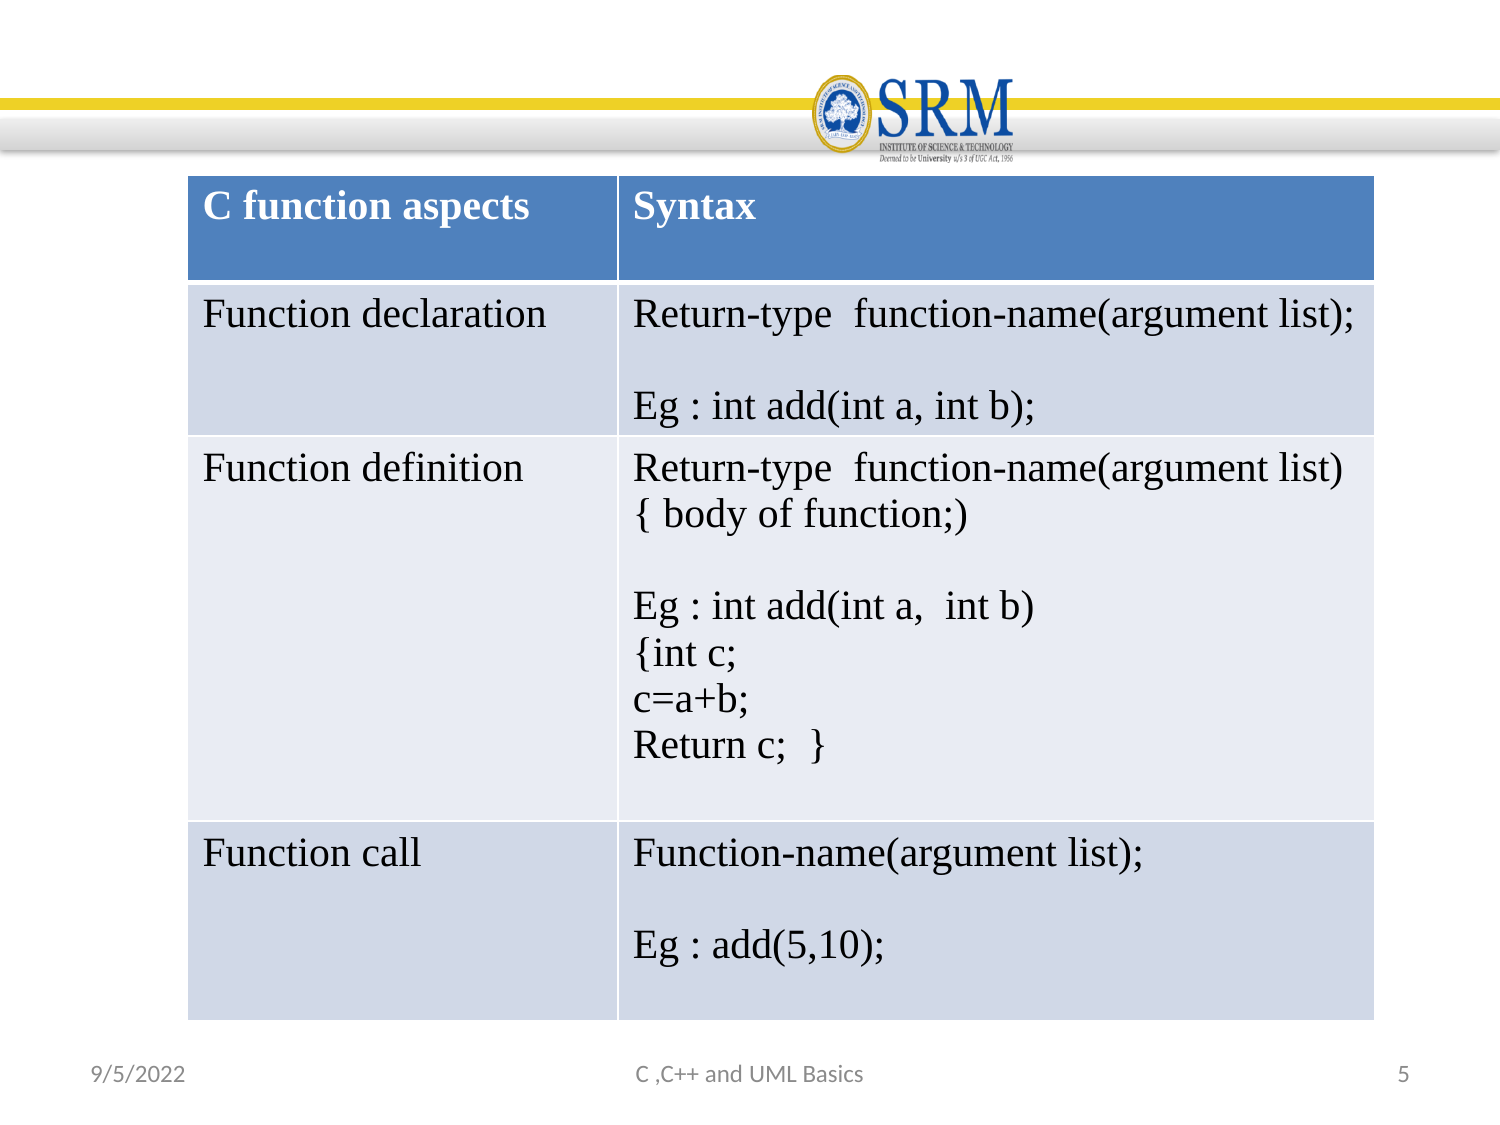

| C function aspects | Syntax |
| --- | --- |
| Function declaration | Return-type function-name(argument list); Eg : int add(int a, int b); |
| Function definition | Return-type function-name(argument list) { body of function;) Eg : int add(int a, int b) {int c; c=a+b; Return c; } |
| Function call | Function-name(argument list); Eg : add(5,10); |
9/5/2022
C ,C++ and UML Basics
5